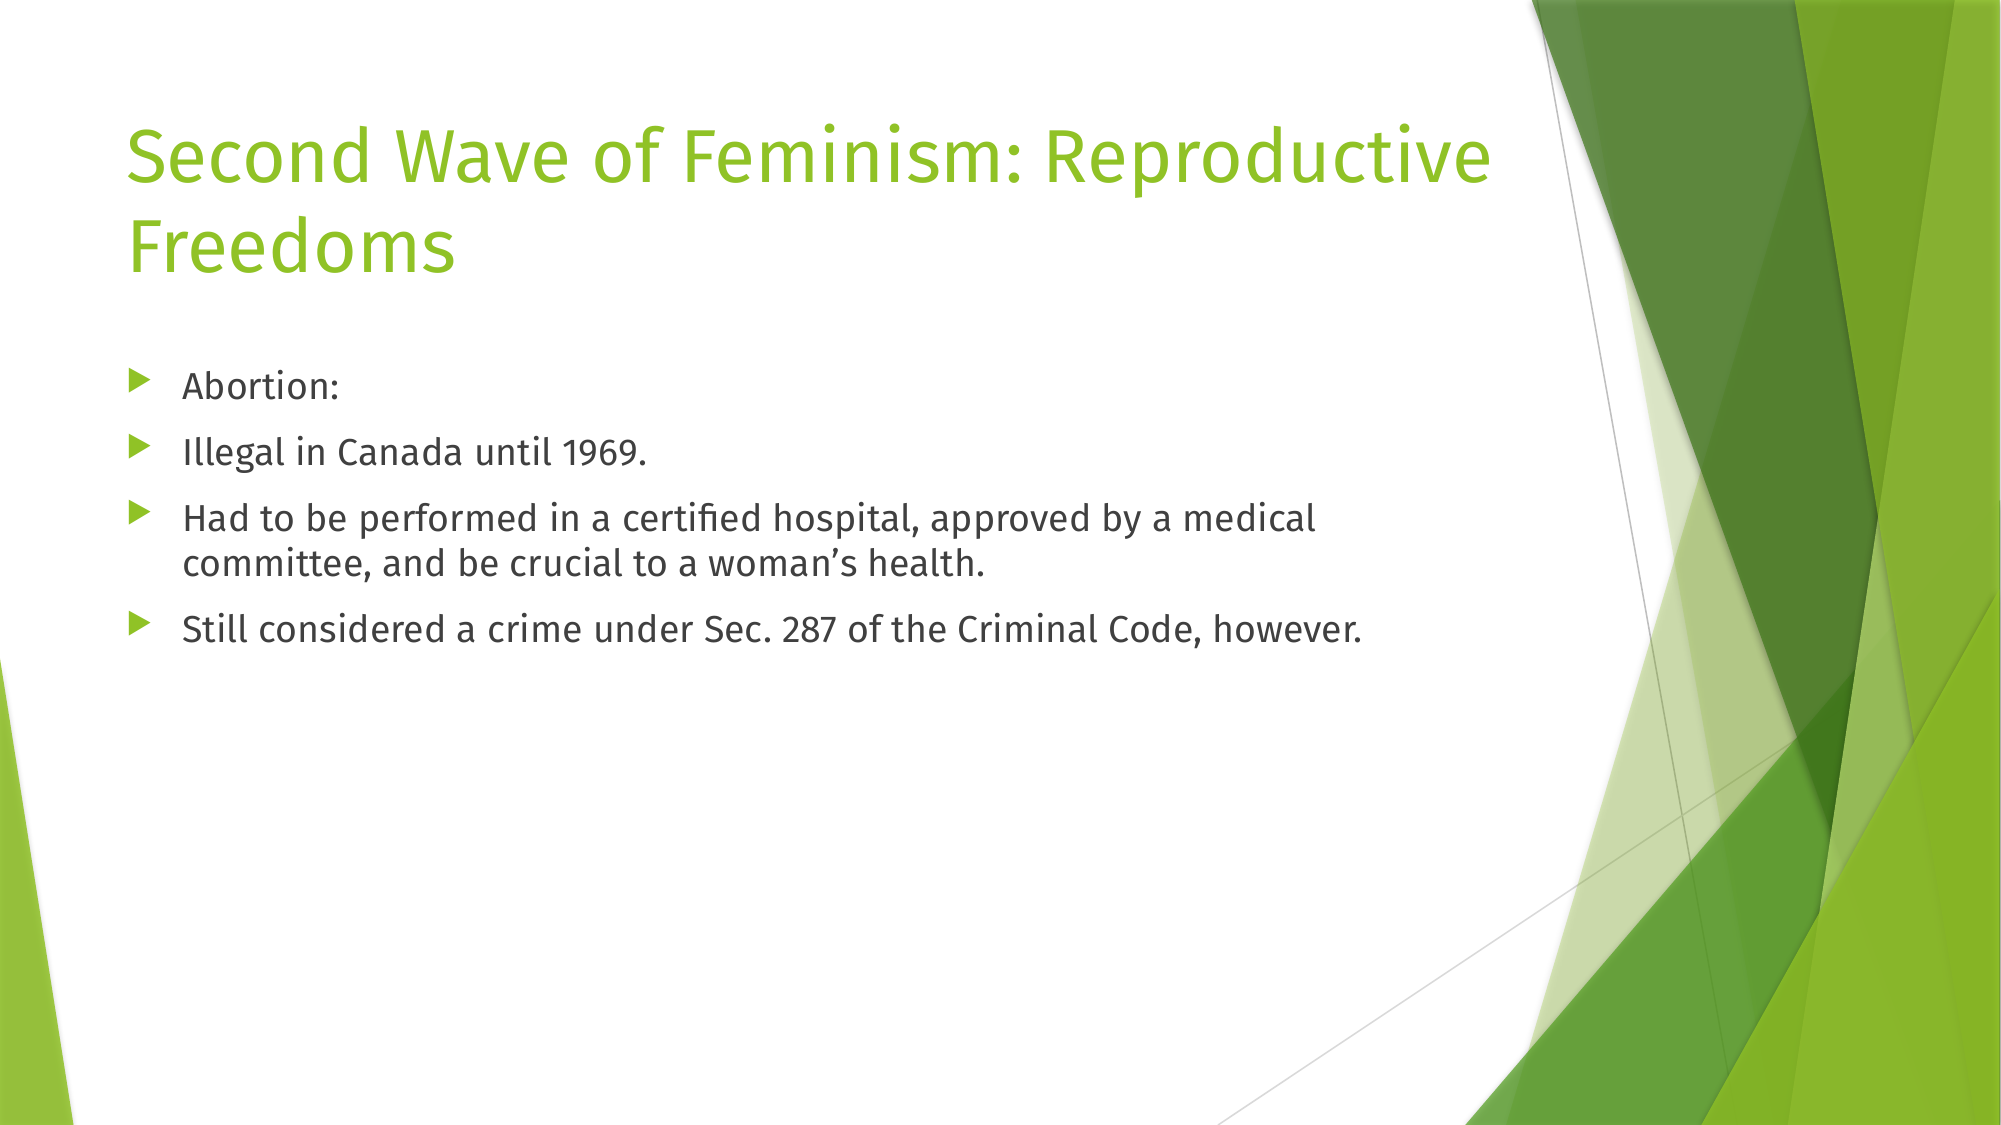

# Second Wave of Feminism: Reproductive Freedoms
Abortion:
Illegal in Canada until 1969.
Had to be performed in a certified hospital, approved by a medical committee, and be crucial to a woman’s health.
Still considered a crime under Sec. 287 of the Criminal Code, however.